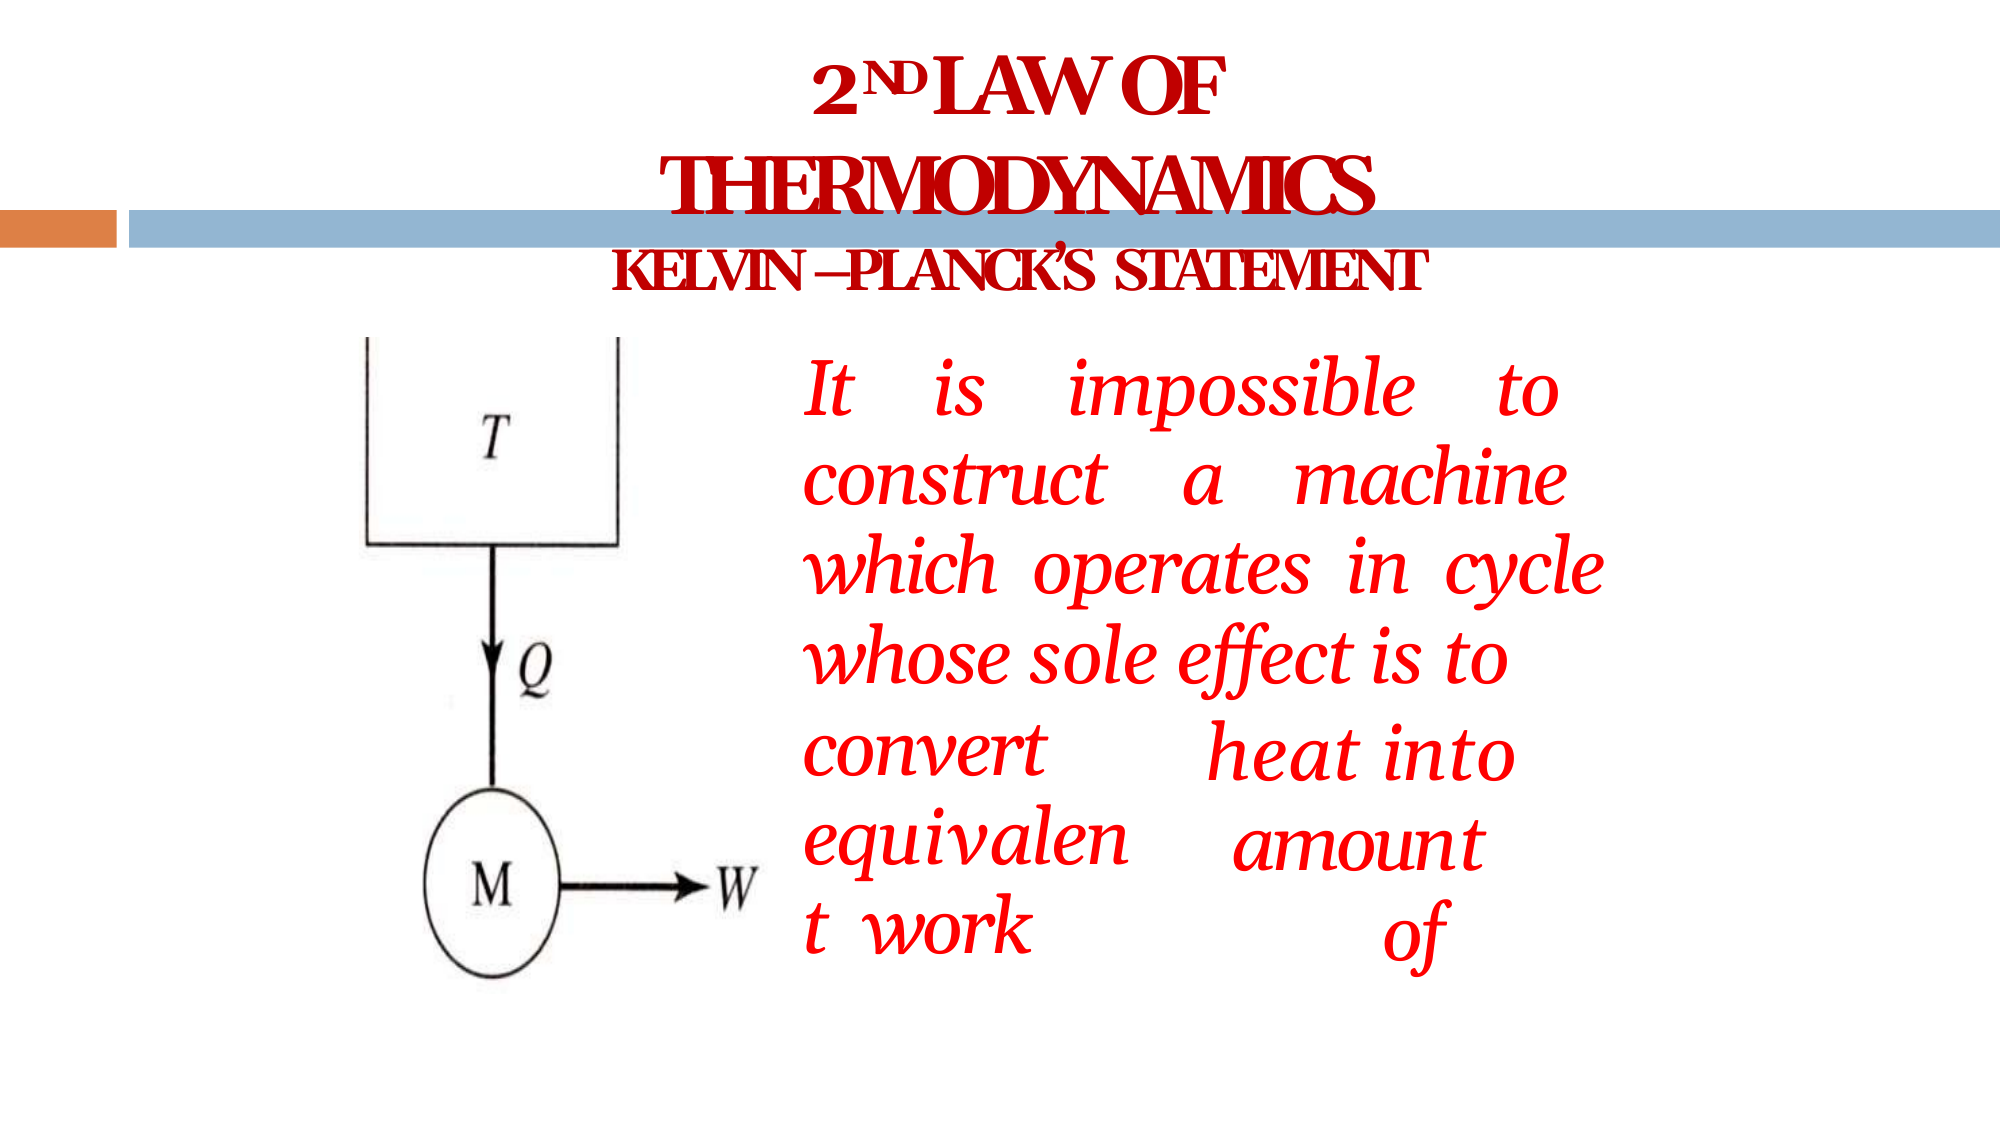

# 2ND LAW OF THERMODYNAMICS
KELVIN –PLANCK’S STATEMENT
It is impossible to  construct a machine  which operates in cycle  whose sole effect is to

convert  equivalent  work
heat	into  amount		of